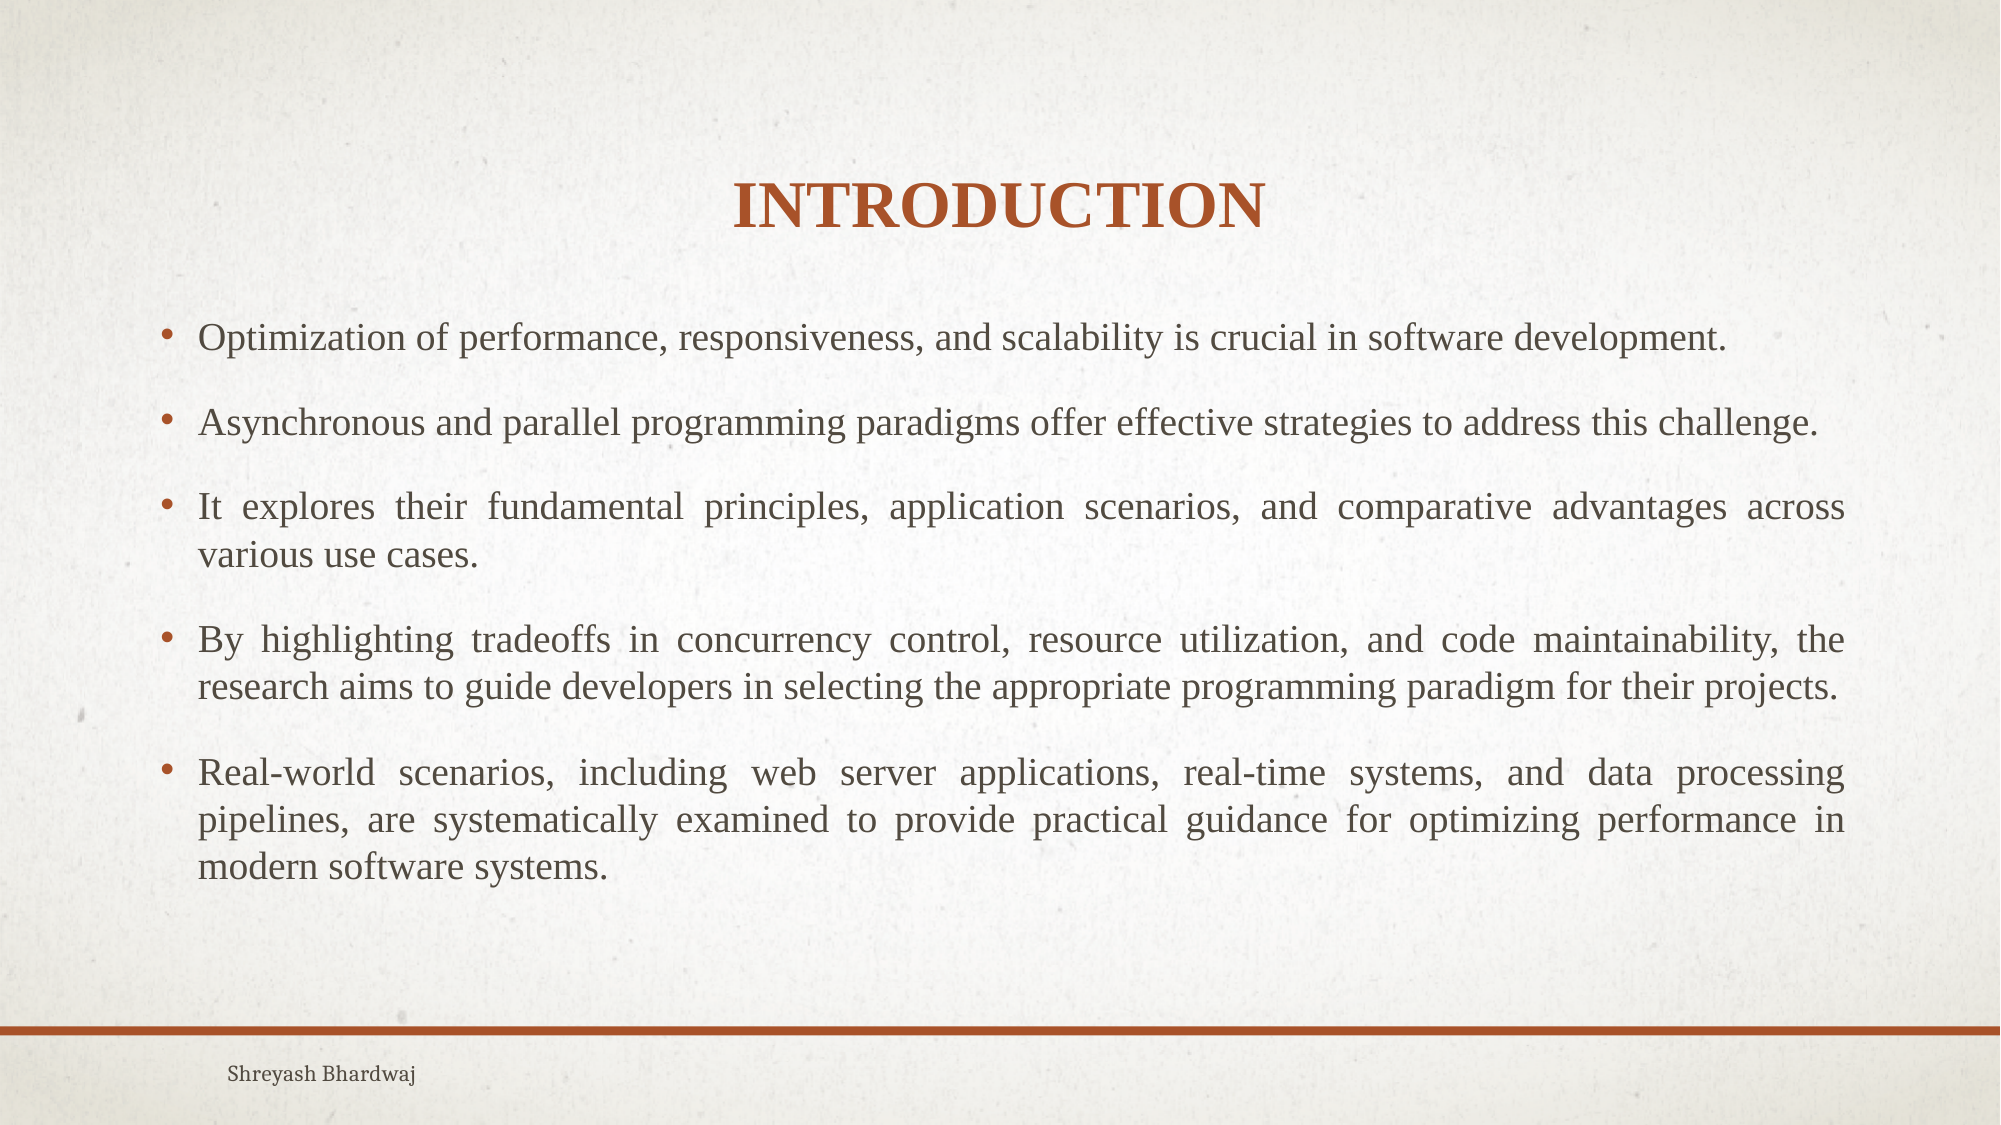

# INTRODUCTION
Optimization of performance, responsiveness, and scalability is crucial in software development.
Asynchronous and parallel programming paradigms offer effective strategies to address this challenge.
It explores their fundamental principles, application scenarios, and comparative advantages across various use cases.
By highlighting tradeoffs in concurrency control, resource utilization, and code maintainability, the research aims to guide developers in selecting the appropriate programming paradigm for their projects.
Real-world scenarios, including web server applications, real-time systems, and data processing pipelines, are systematically examined to provide practical guidance for optimizing performance in modern software systems.
Shreyash Bhardwaj